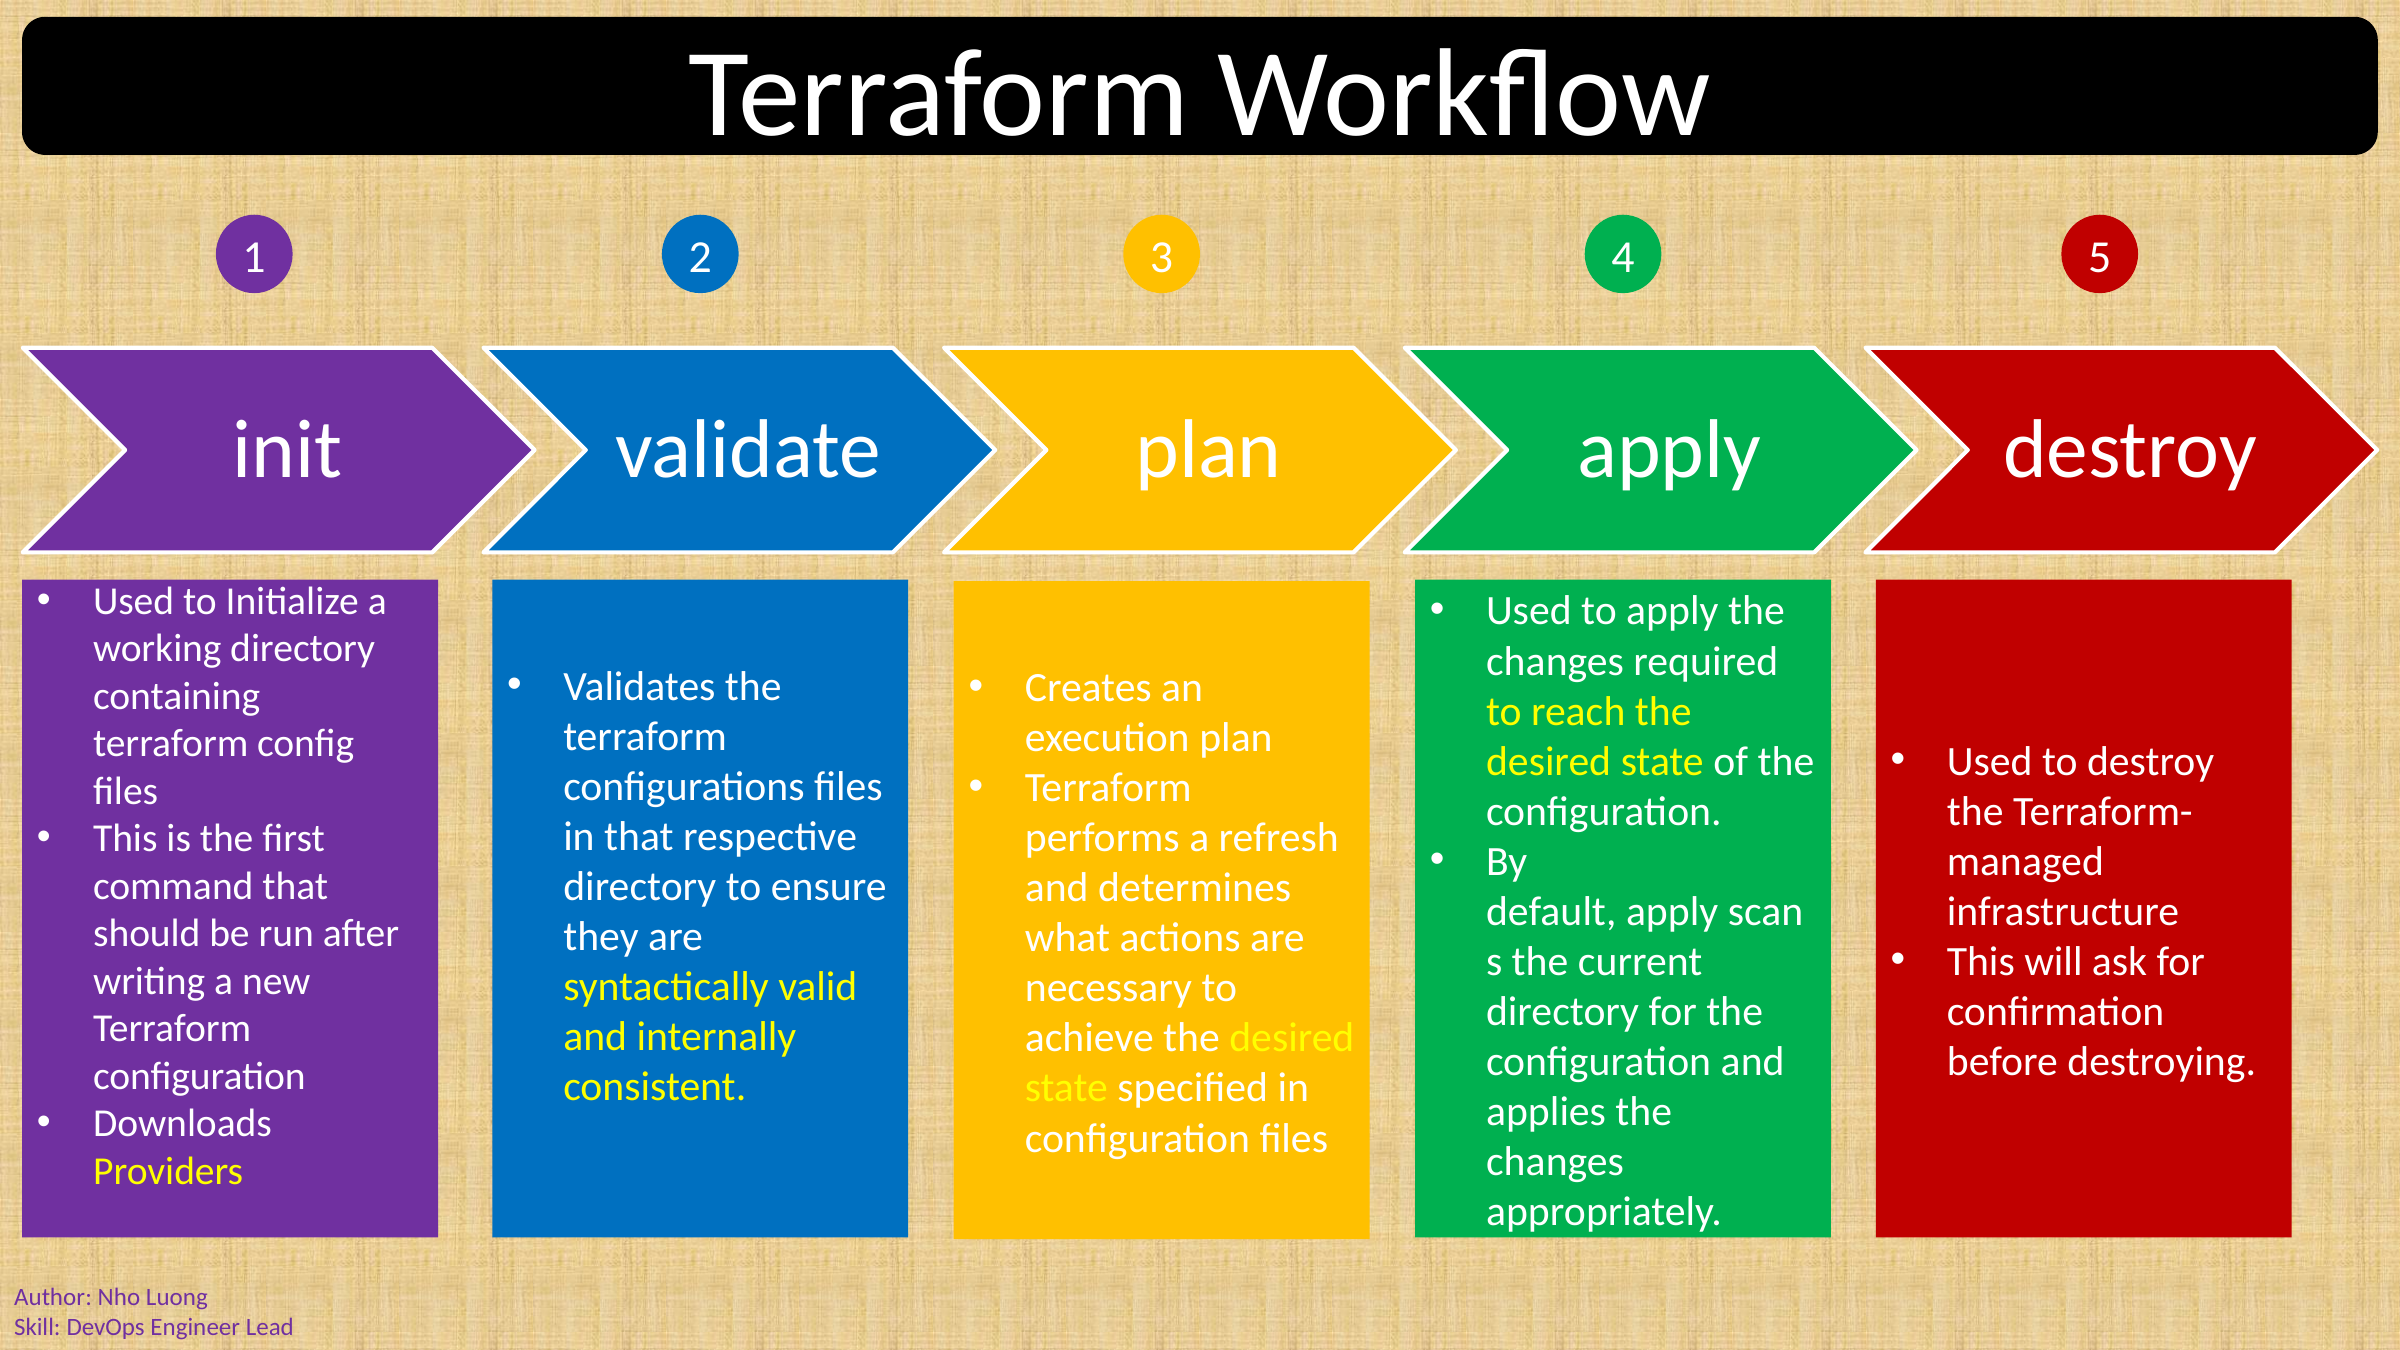

Terraform Workflow
init
validate
plan
apply
destroy
1
2
3
4
5
Used to destroy the Terraform-managed infrastructure
This will ask for confirmation before destroying.
Used to apply the changes required to reach the desired state of the configuration.
By default, apply scans the current directory for the configuration and applies the changes appropriately.
Validates the terraform configurations files in that respective directory to ensure they are syntactically valid and internally consistent.

Used to Initialize a working directory containing terraform config files
This is the first command that should be run after writing a new Terraform configuration
Downloads Providers

Creates an execution plan
Terraform performs a refresh and determines what actions are necessary to achieve the desired state specified in configuration files
Author: Nho Luong
Skill: DevOps Engineer Lead